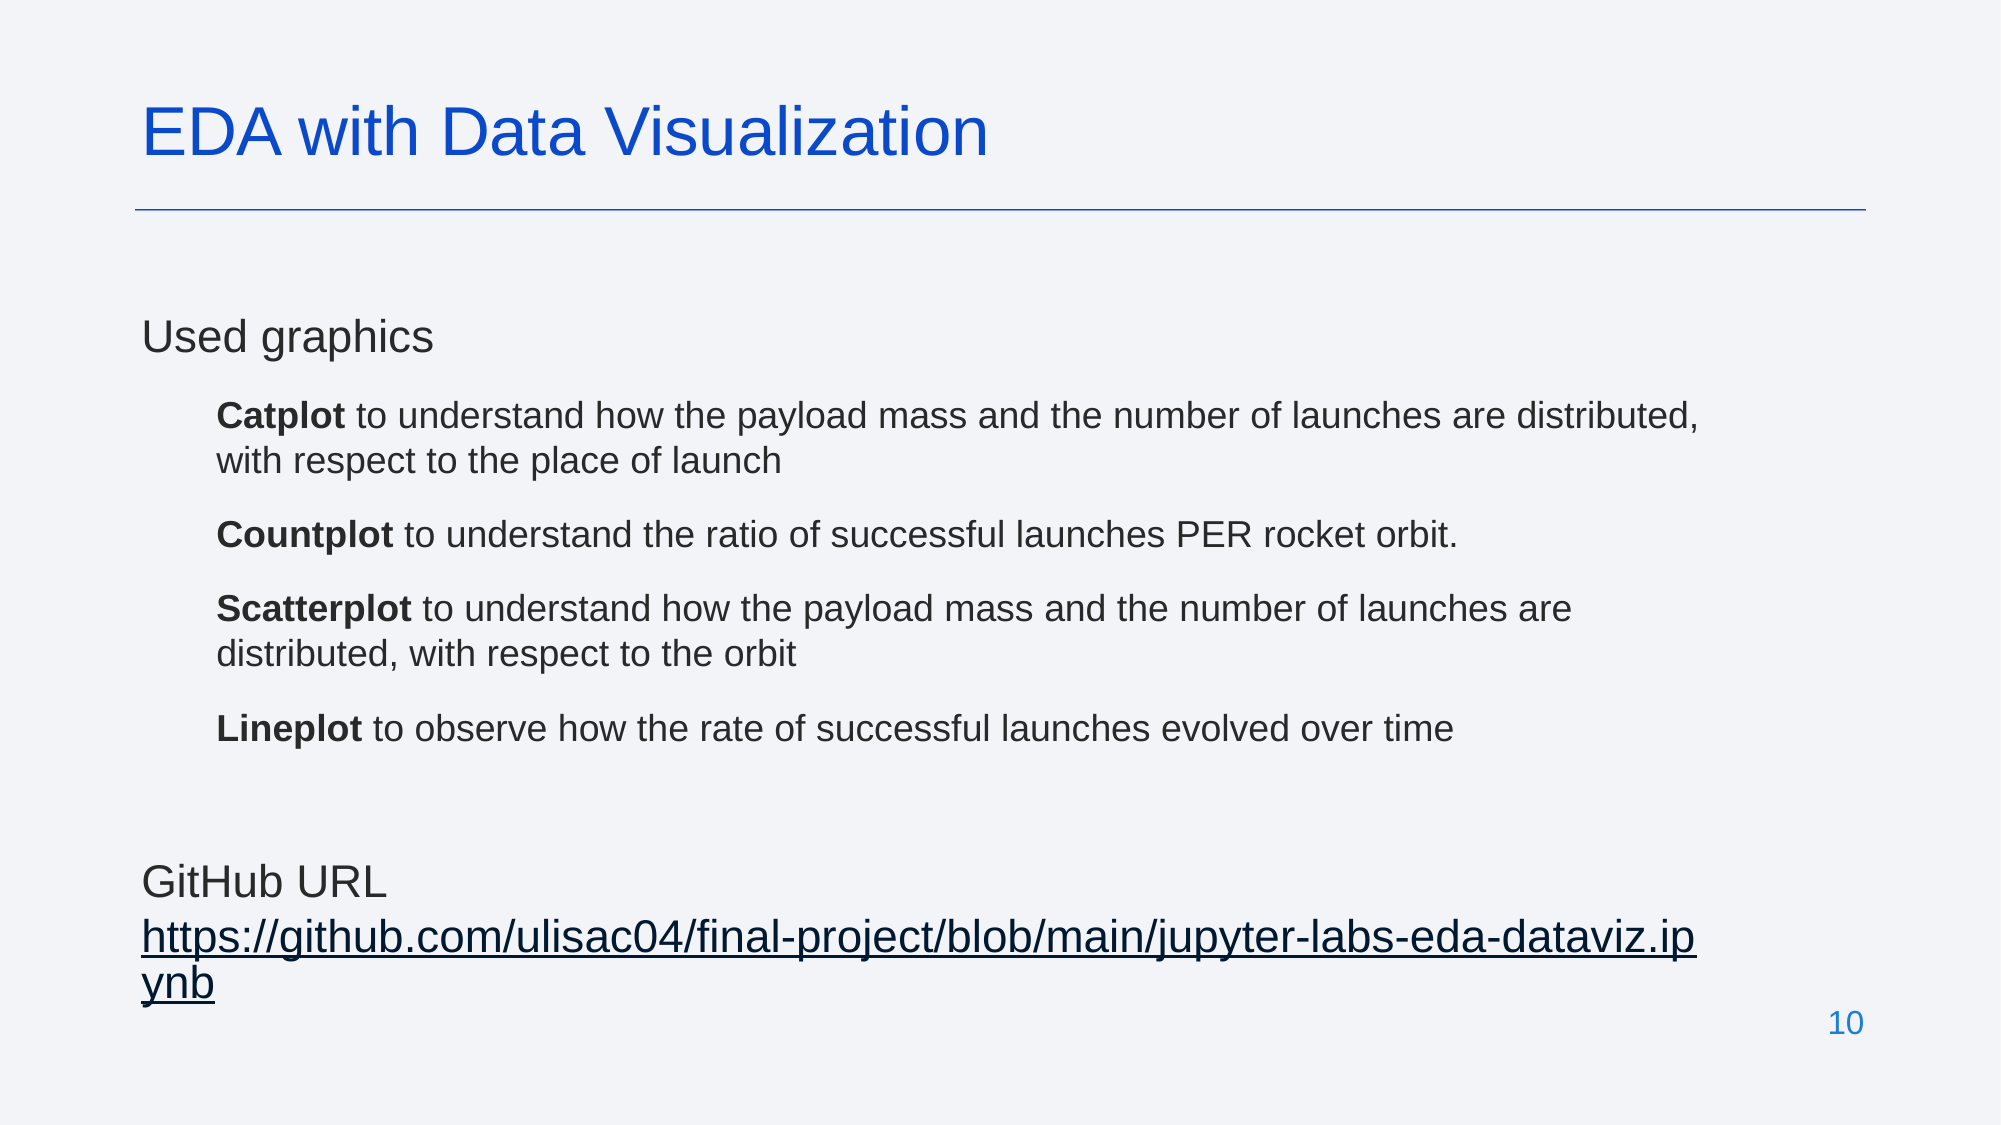

EDA with Data Visualization
Used graphics
Catplot to understand how the payload mass and the number of launches are distributed, with respect to the place of launch
Countplot to understand the ratio of successful launches PER rocket orbit.
Scatterplot to understand how the payload mass and the number of launches are distributed, with respect to the orbit
Lineplot to observe how the rate of successful launches evolved over time

GitHub URL https://github.com/ulisac04/final-project/blob/main/jupyter-labs-eda-dataviz.ipynb

10